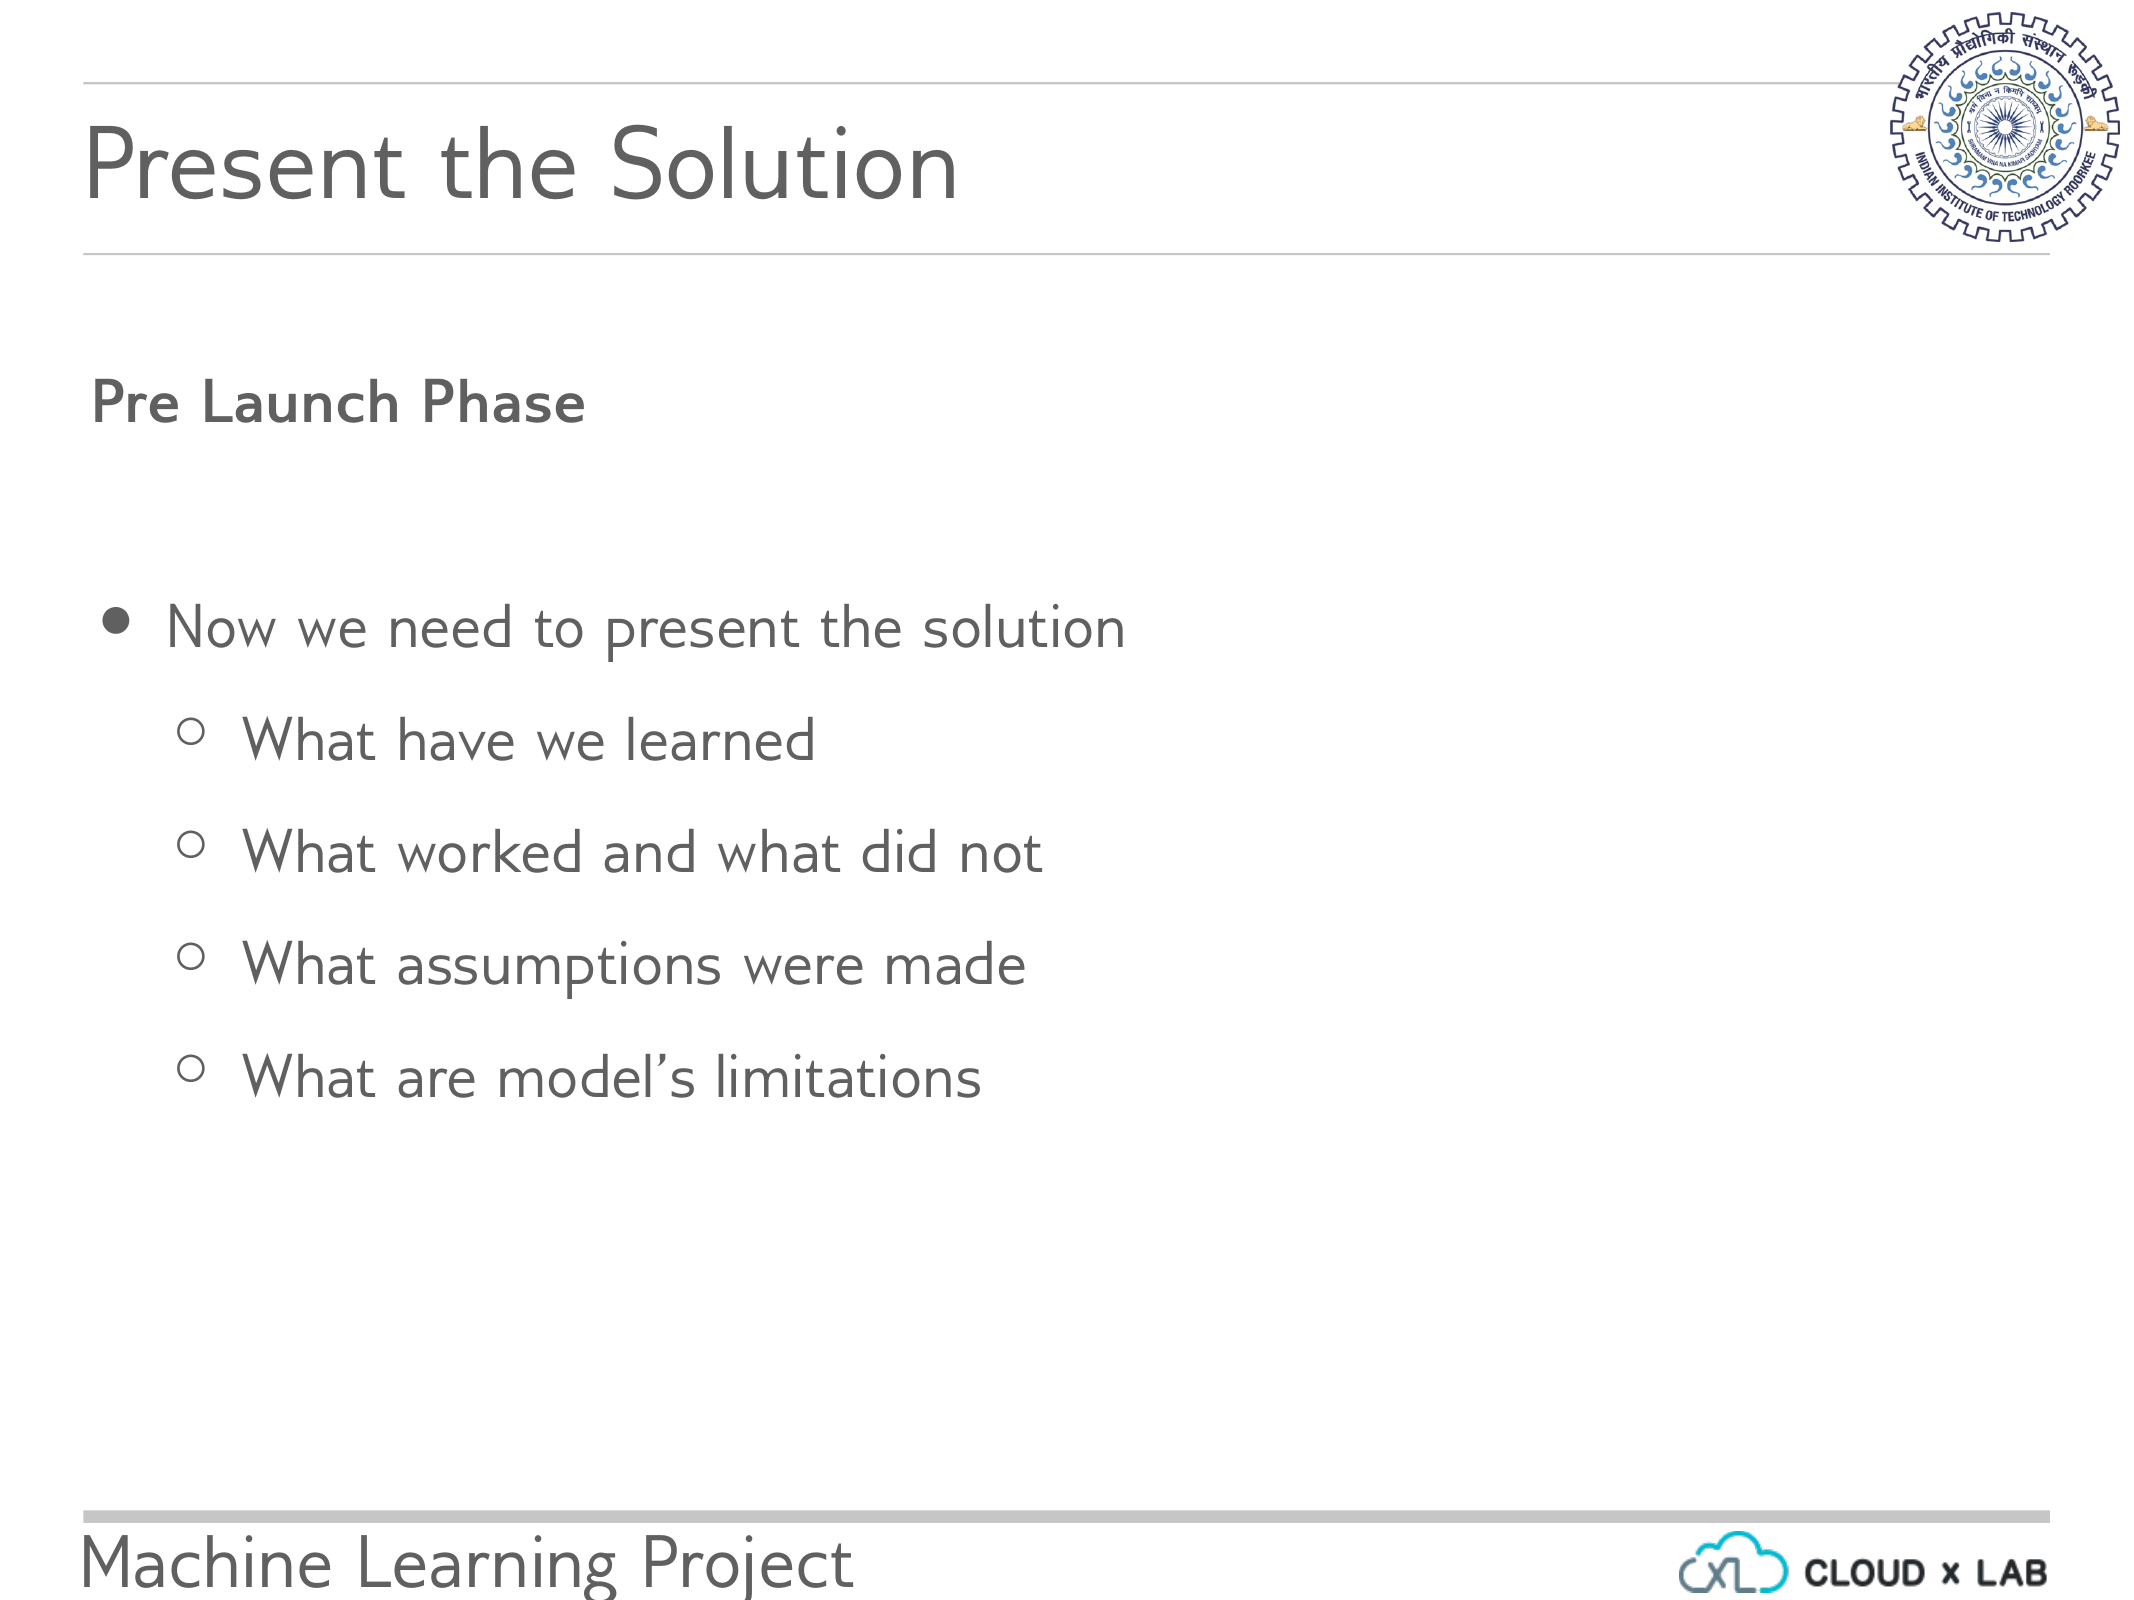

Present the Solution
Pre Launch Phase

Now we need to present the solution
What have we learned
What worked and what did not
What assumptions were made
What are model’s limitations